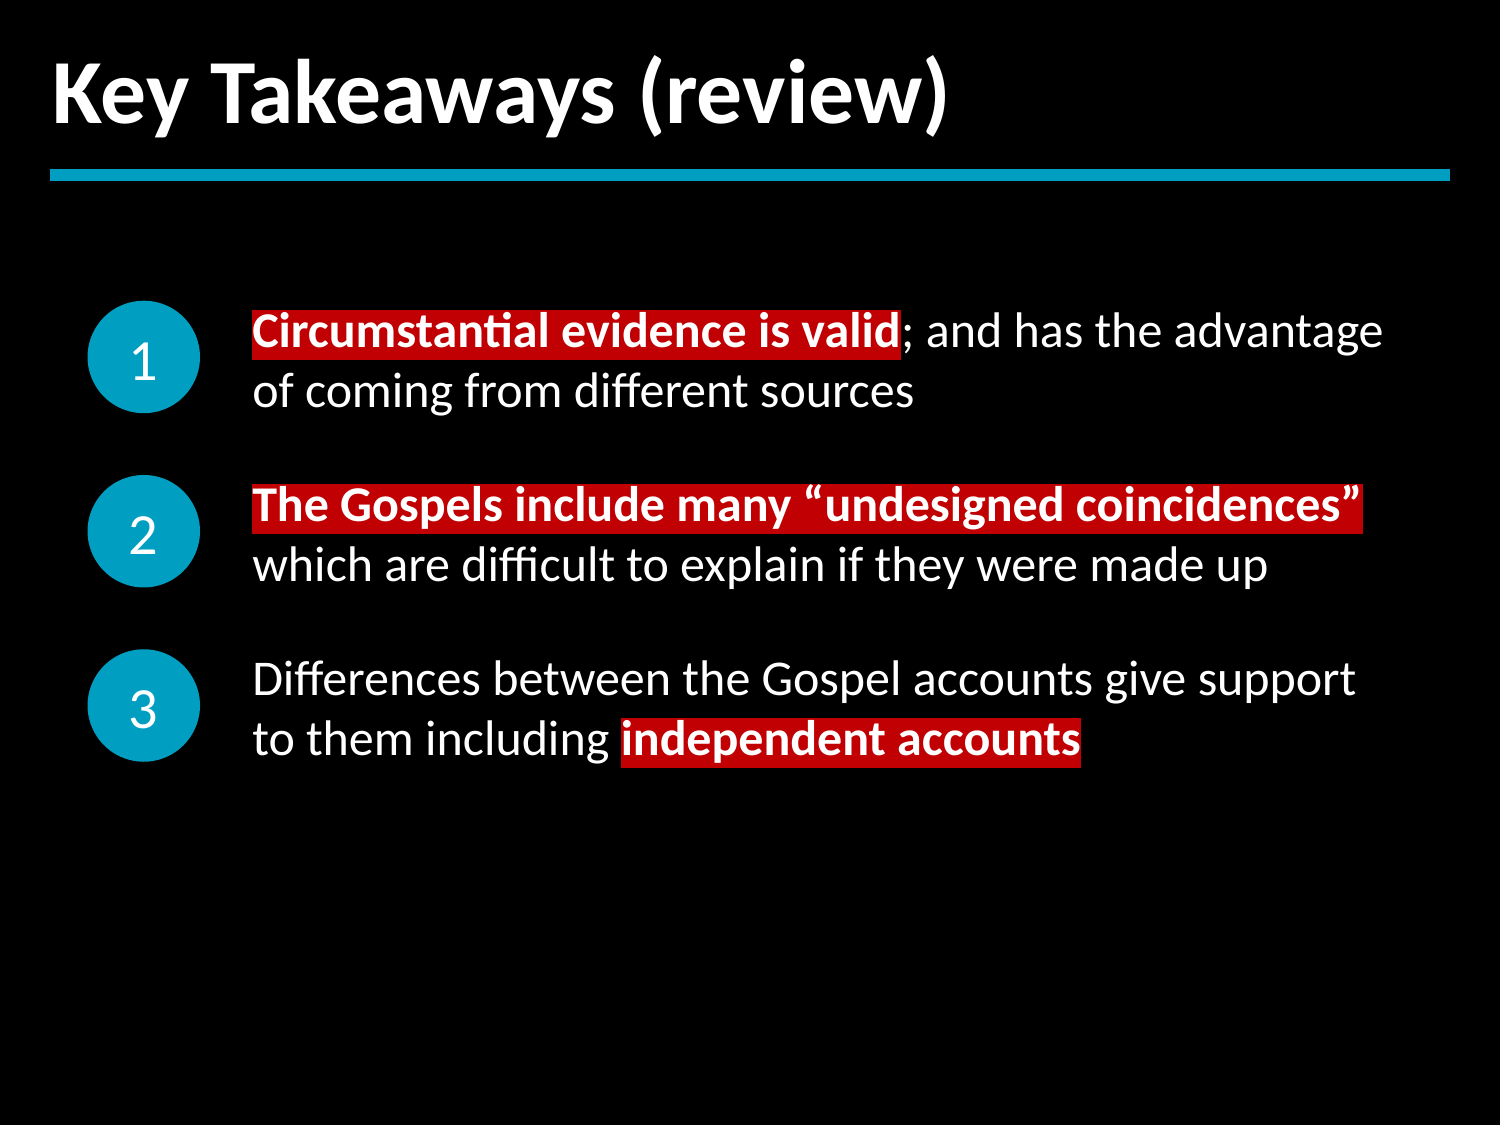

Key Takeaways (review)
1
Circumstantial evidence is valid; and has the advantage of coming from different sources
2
The Gospels include many “undesigned coincidences” which are difficult to explain if they were made up
3
Differences between the Gospel accounts give support to them including independent accounts